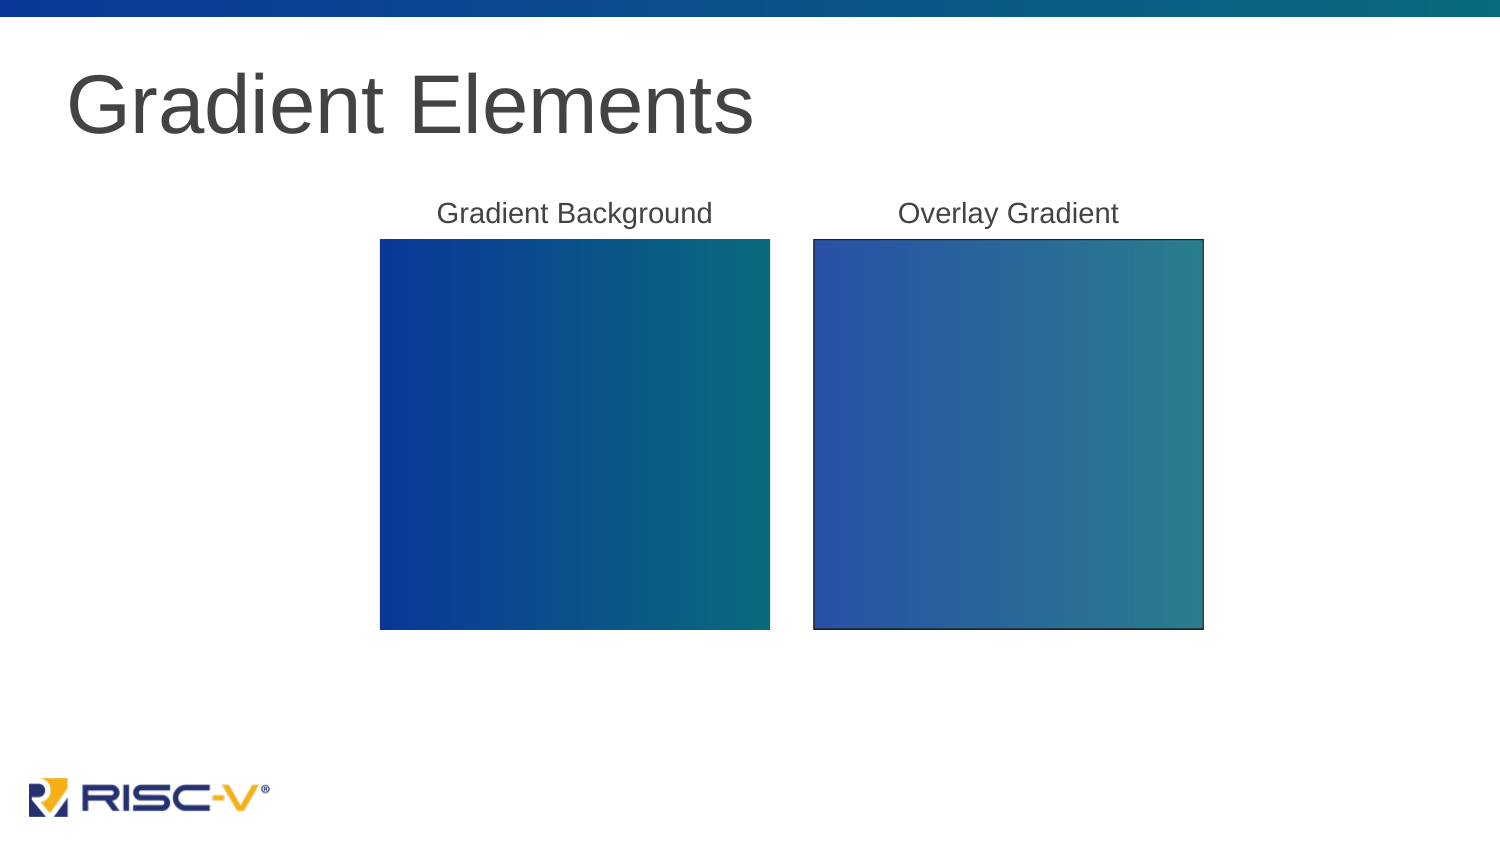

# Gradient Elements
Gradient Background
Overlay Gradient